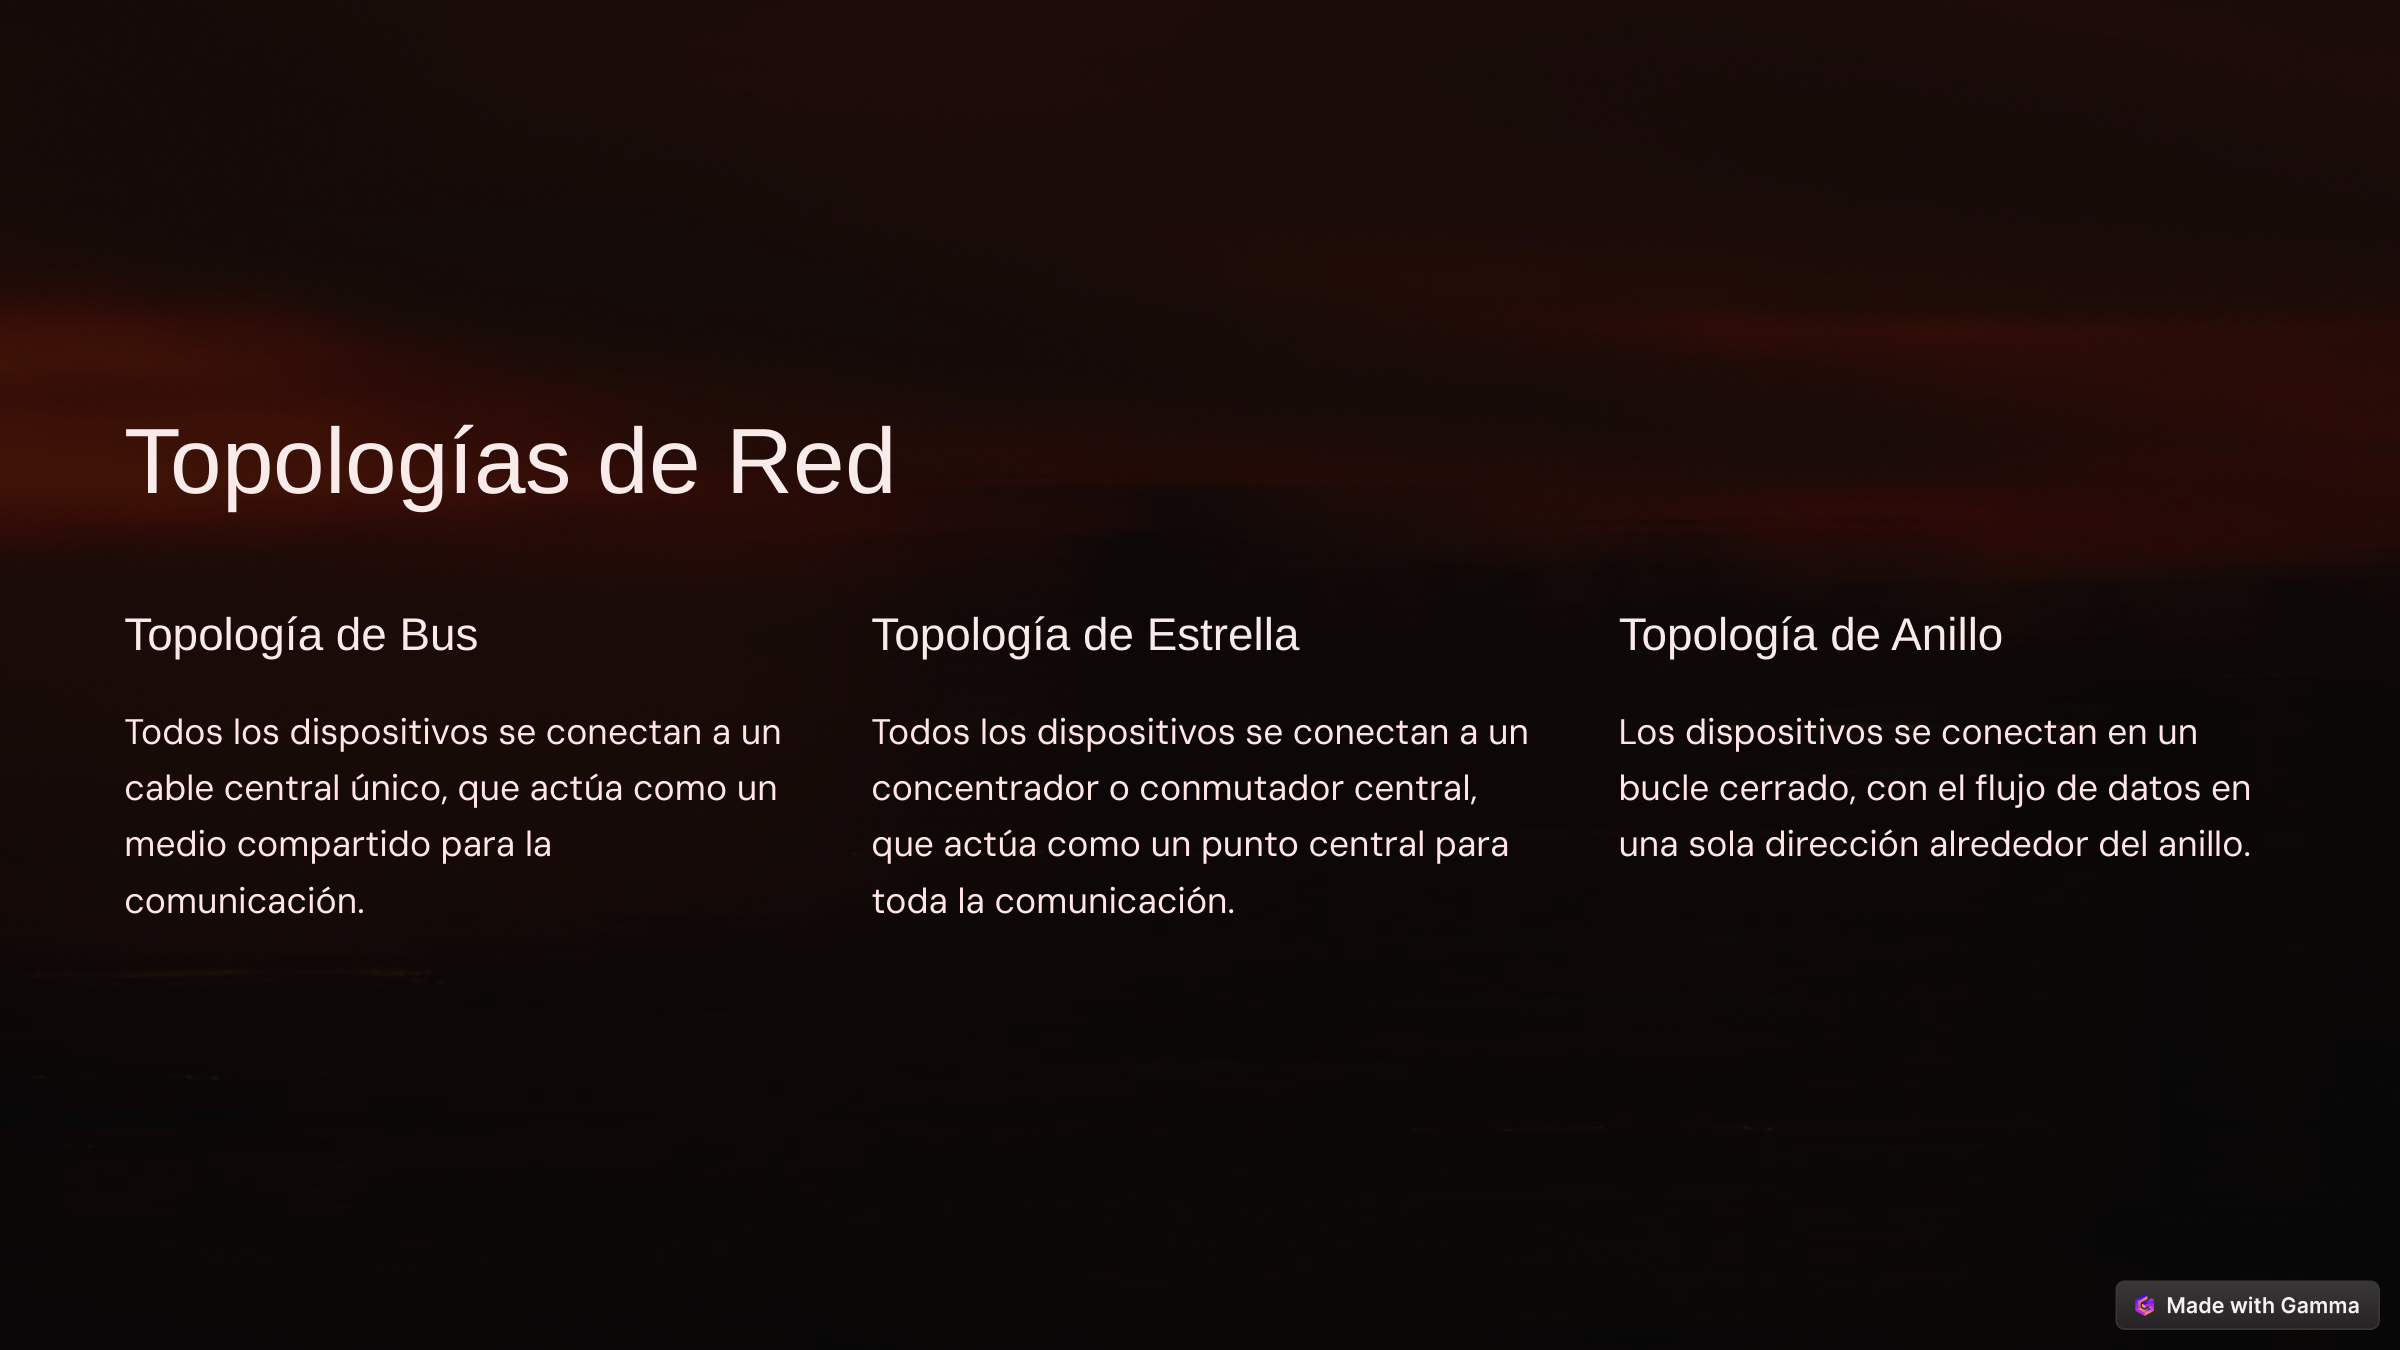

Topologías de Red
Topología de Bus
Topología de Estrella
Topología de Anillo
Todos los dispositivos se conectan a un cable central único, que actúa como un medio compartido para la comunicación.
Todos los dispositivos se conectan a un concentrador o conmutador central, que actúa como un punto central para toda la comunicación.
Los dispositivos se conectan en un bucle cerrado, con el flujo de datos en una sola dirección alrededor del anillo.